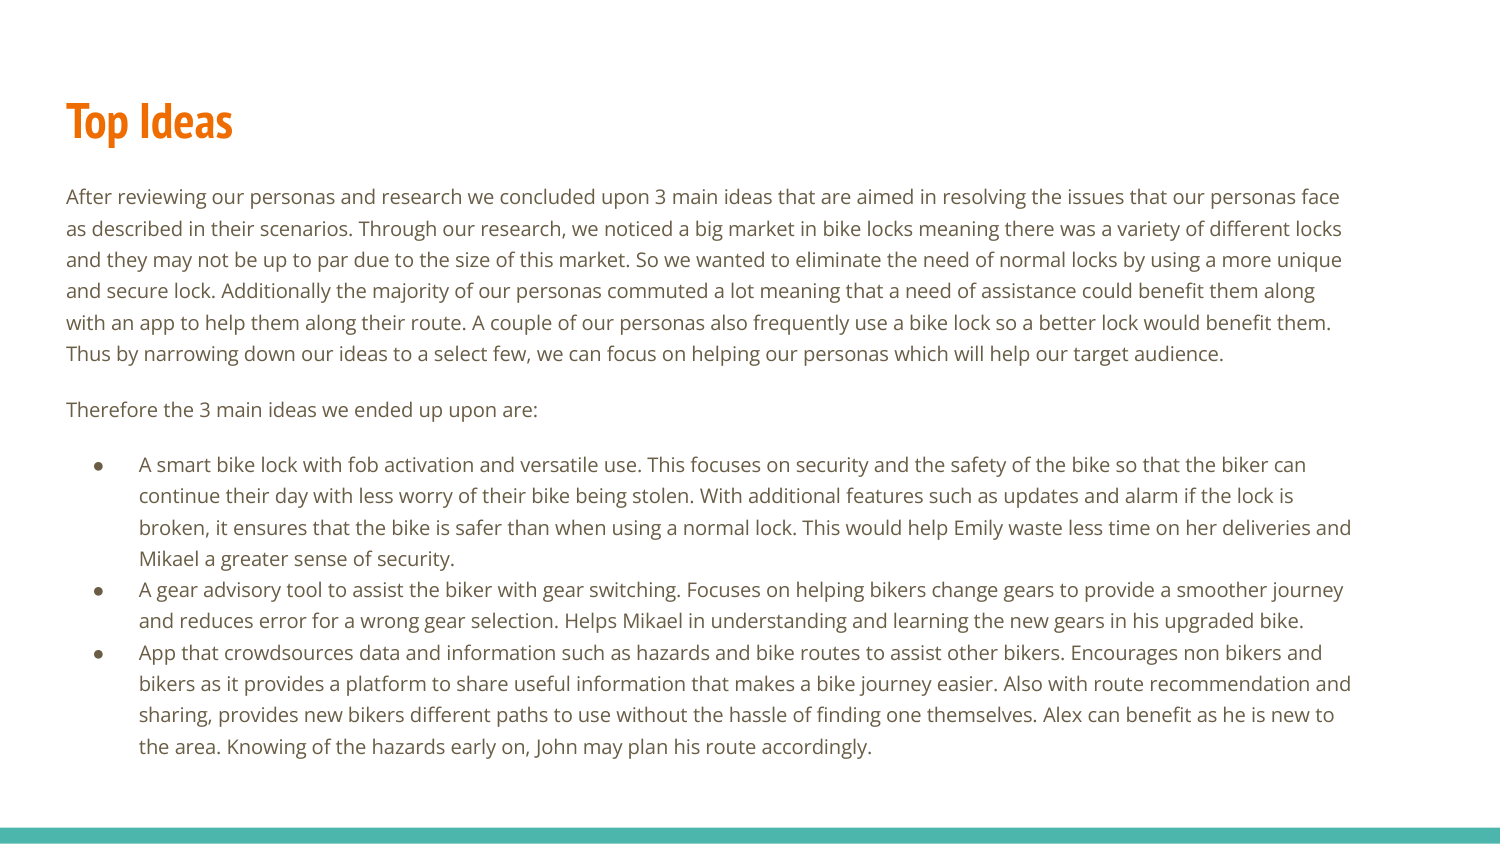

# Top Ideas
After reviewing our personas and research we concluded upon 3 main ideas that are aimed in resolving the issues that our personas face as described in their scenarios. Through our research, we noticed a big market in bike locks meaning there was a variety of different locks and they may not be up to par due to the size of this market. So we wanted to eliminate the need of normal locks by using a more unique and secure lock. Additionally the majority of our personas commuted a lot meaning that a need of assistance could benefit them along with an app to help them along their route. A couple of our personas also frequently use a bike lock so a better lock would benefit them. Thus by narrowing down our ideas to a select few, we can focus on helping our personas which will help our target audience.
Therefore the 3 main ideas we ended up upon are:
A smart bike lock with fob activation and versatile use. This focuses on security and the safety of the bike so that the biker can continue their day with less worry of their bike being stolen. With additional features such as updates and alarm if the lock is broken, it ensures that the bike is safer than when using a normal lock. This would help Emily waste less time on her deliveries and Mikael a greater sense of security.
A gear advisory tool to assist the biker with gear switching. Focuses on helping bikers change gears to provide a smoother journey and reduces error for a wrong gear selection. Helps Mikael in understanding and learning the new gears in his upgraded bike.
App that crowdsources data and information such as hazards and bike routes to assist other bikers. Encourages non bikers and bikers as it provides a platform to share useful information that makes a bike journey easier. Also with route recommendation and sharing, provides new bikers different paths to use without the hassle of finding one themselves. Alex can benefit as he is new to the area. Knowing of the hazards early on, John may plan his route accordingly.